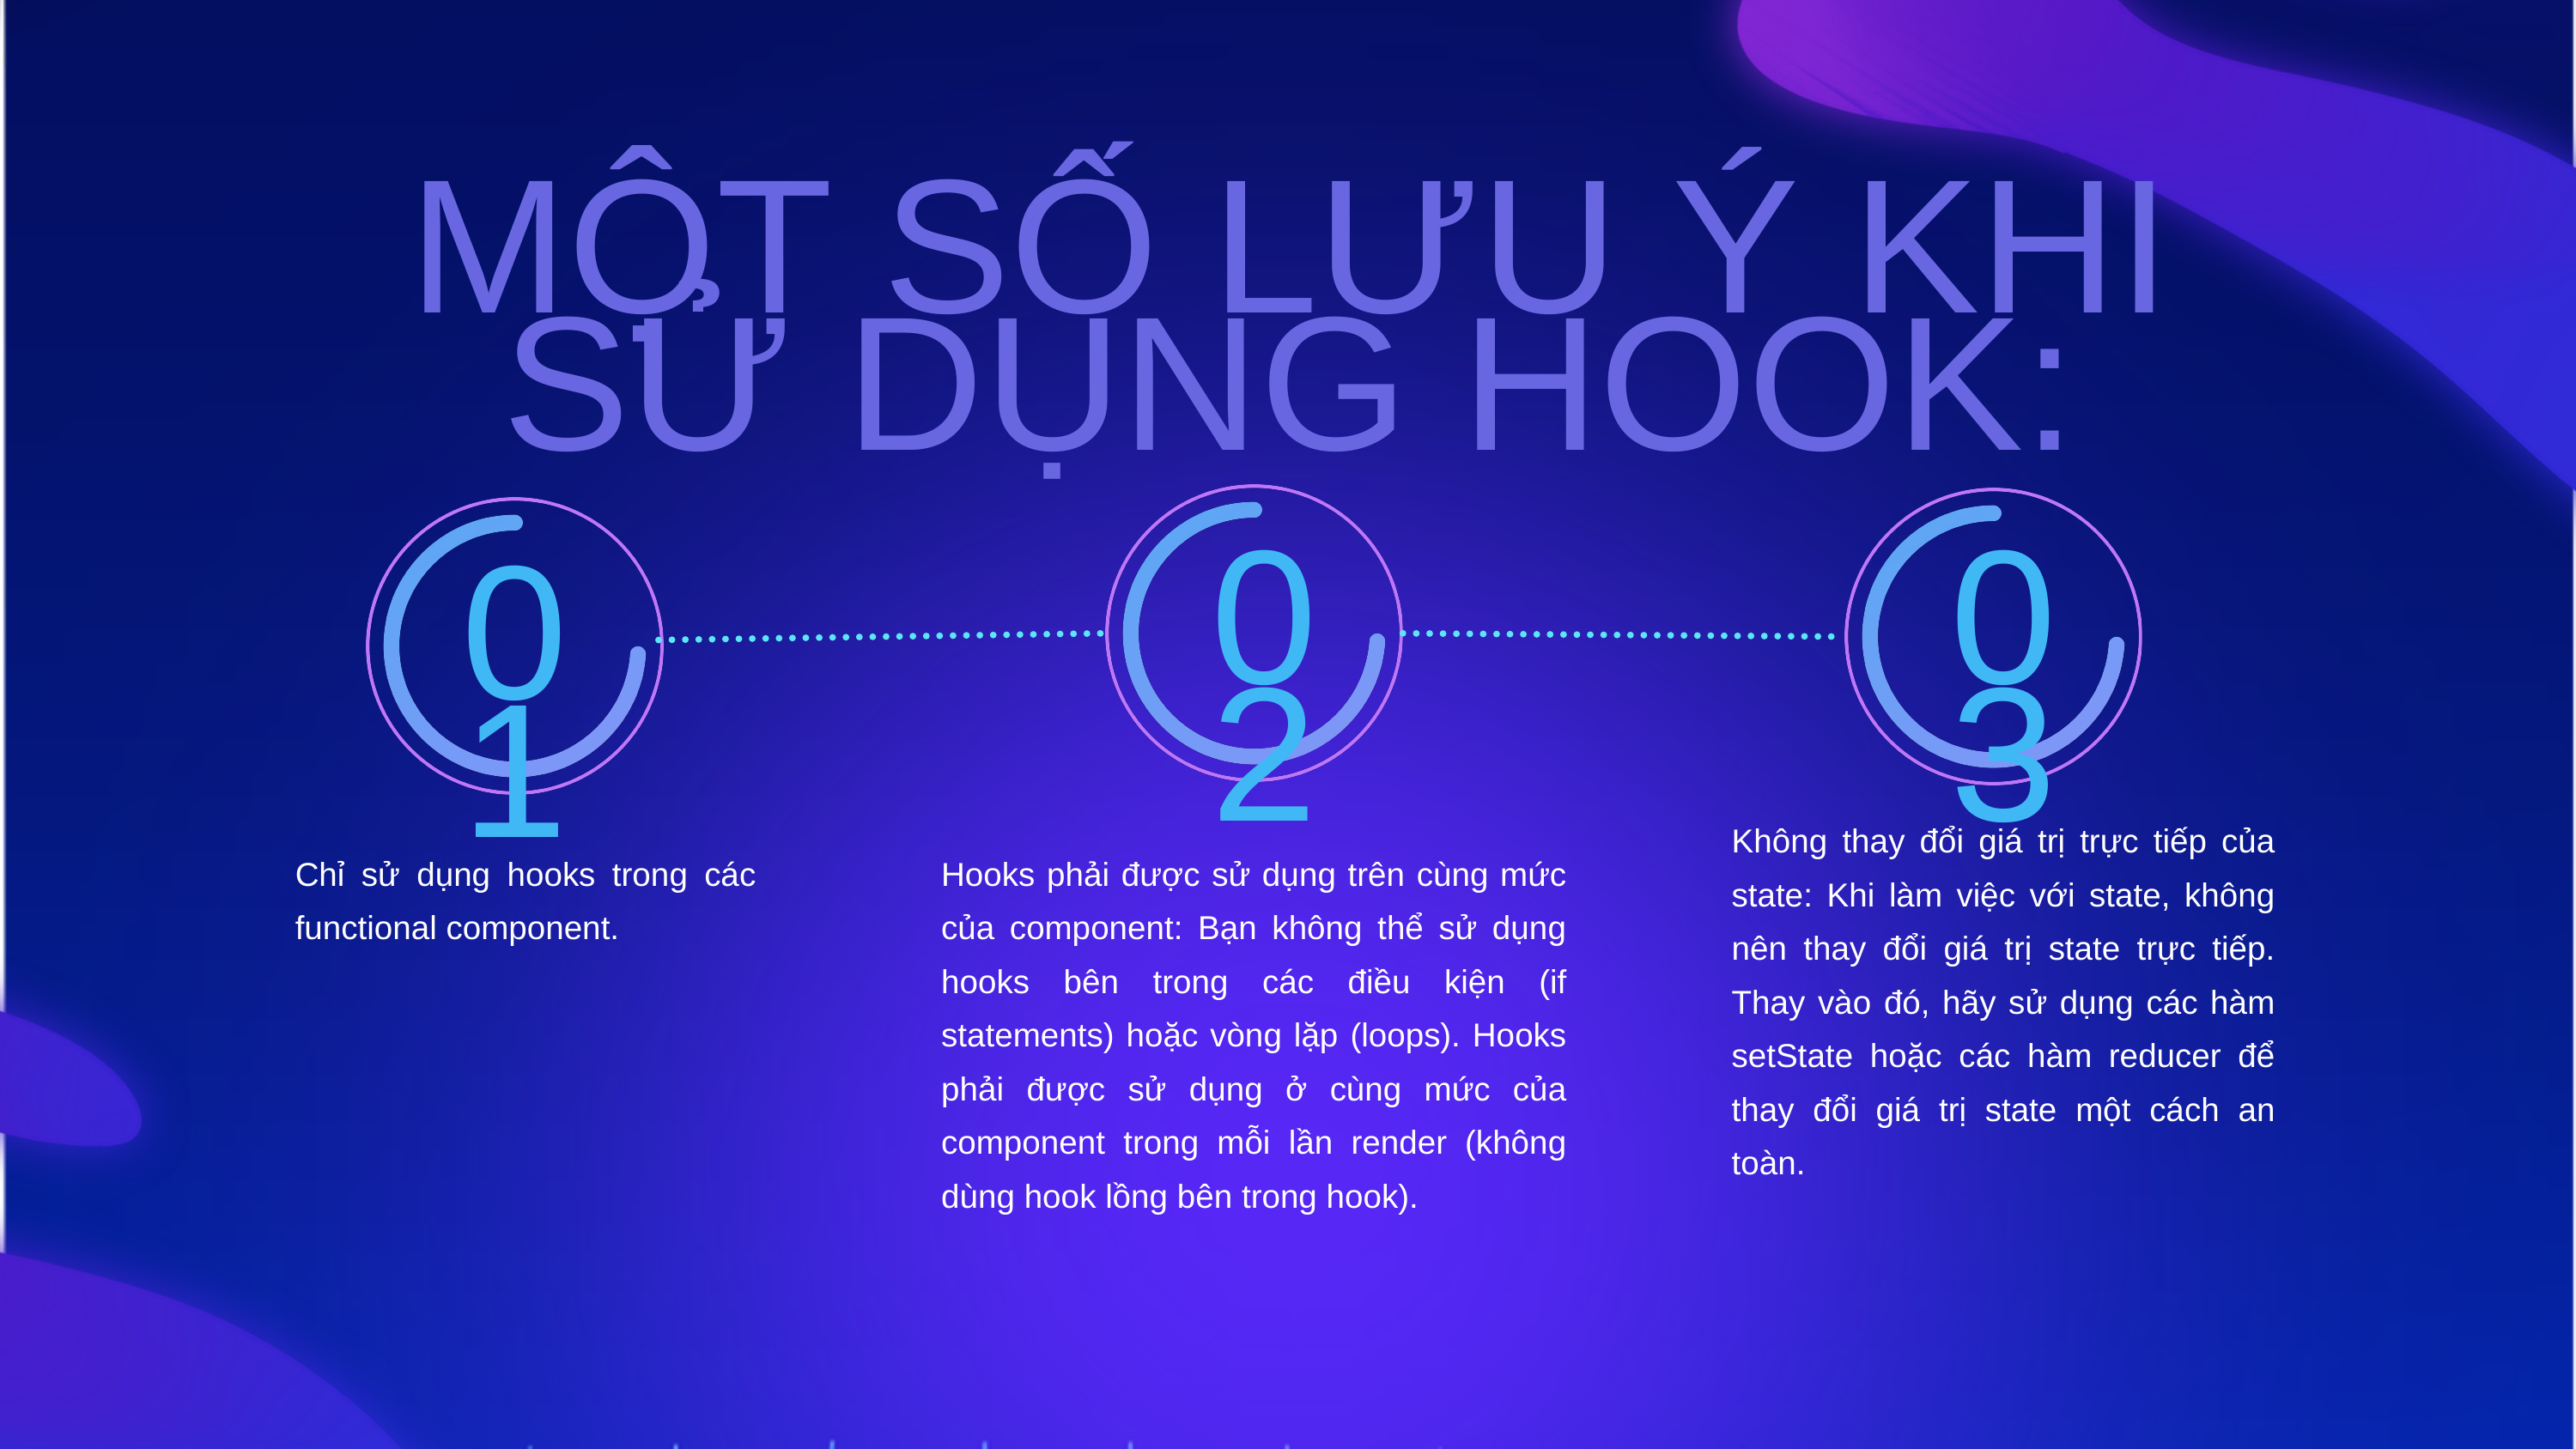

MỘT SỐ LƯU Ý KHI SỬ DỤNG HOOK:

02
03
01

Không thay đổi giá trị trực tiếp của state: Khi làm việc với state, không nên thay đổi giá trị state trực tiếp. Thay vào đó, hãy sử dụng các hàm setState hoặc các hàm reducer để thay đổi giá trị state một cách an toàn.

Chỉ sử dụng hooks trong các functional component.

Hooks phải được sử dụng trên cùng mức của component: Bạn không thể sử dụng hooks bên trong các điều kiện (if statements) hoặc vòng lặp (loops). Hooks phải được sử dụng ở cùng mức của component trong mỗi lần render (không dùng hook lồng bên trong hook).